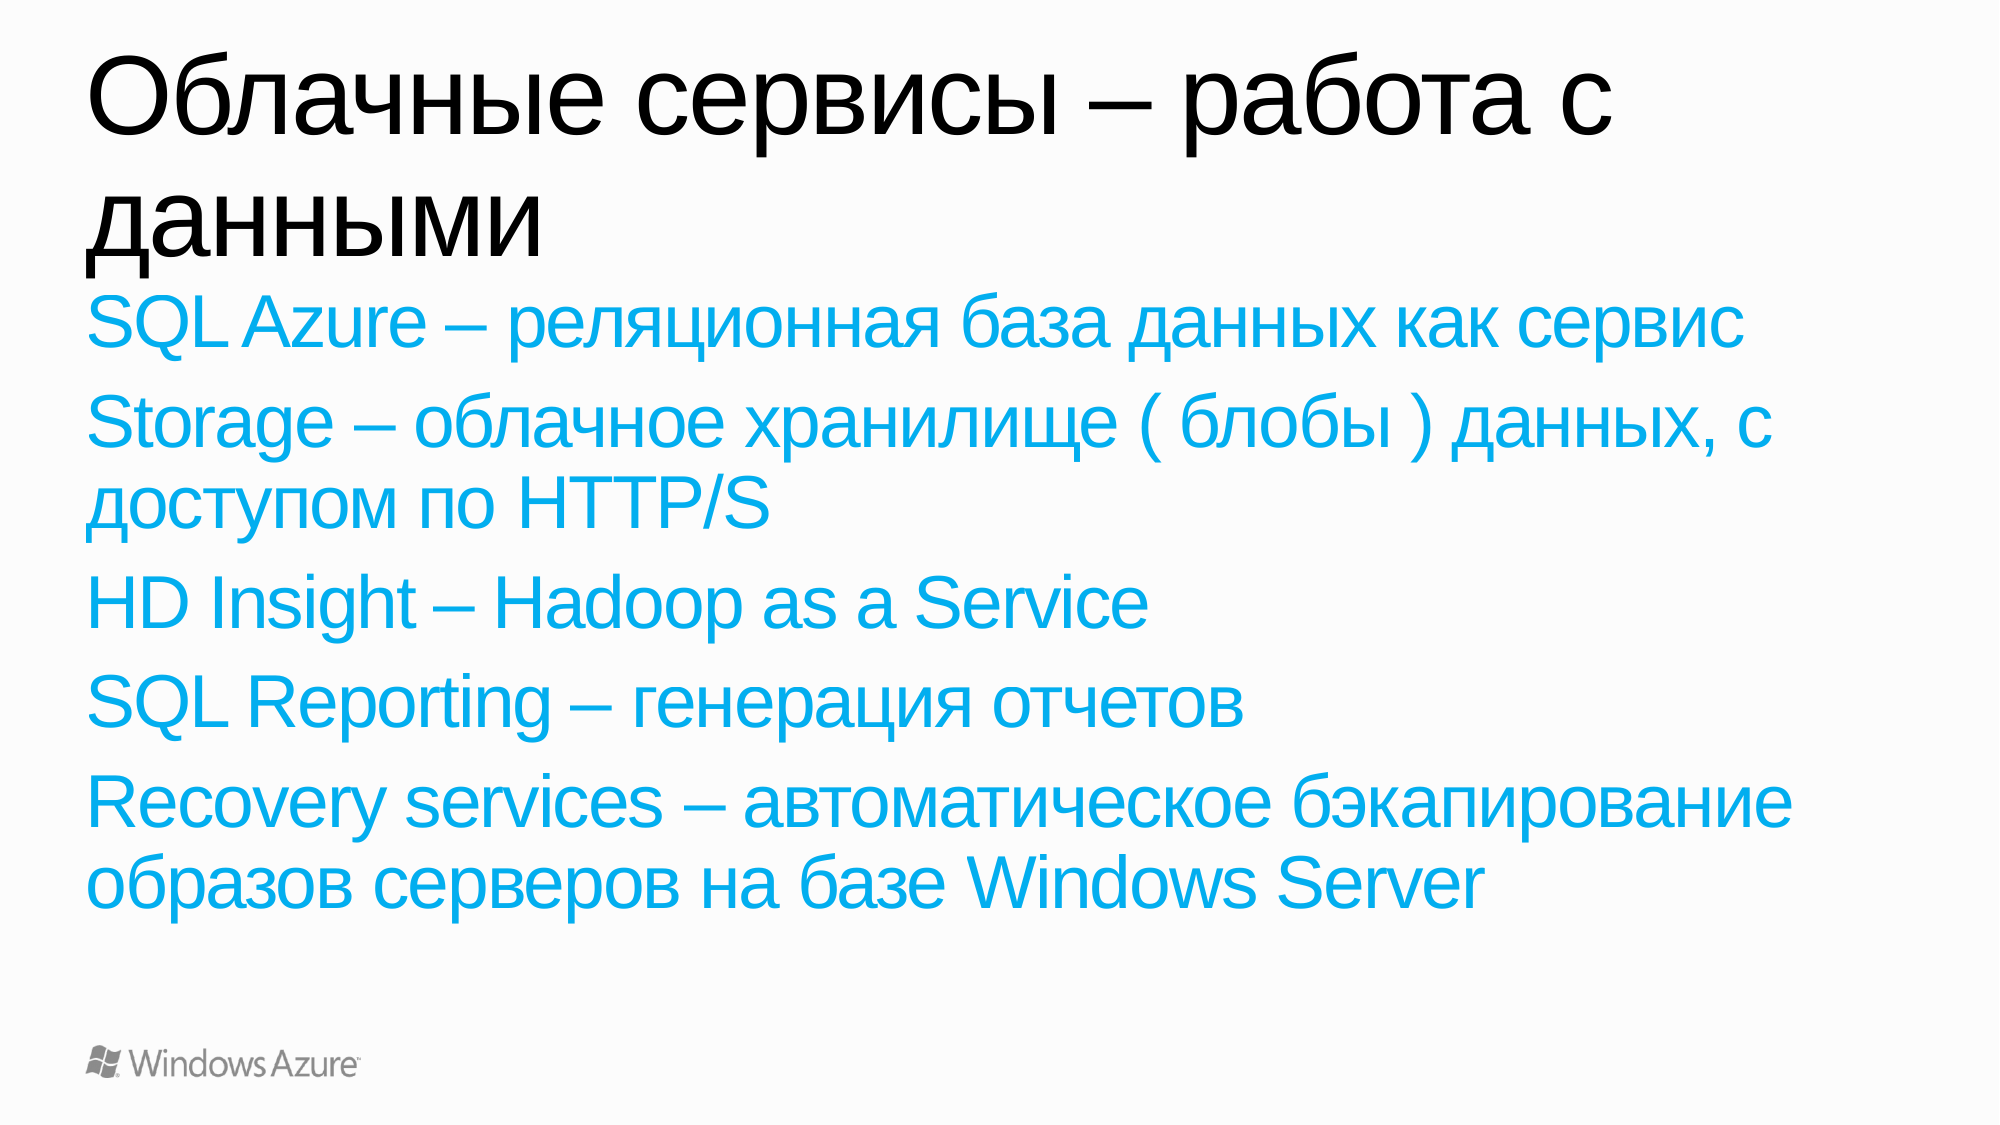

# Облачные сервисы – работа с данными
SQL Azure – реляционная база данных как сервис
Storage – облачное хранилище ( блобы ) данных, с доступом по HTTP/S
HD Insight – Hadoop as a Service
SQL Reporting – генерация отчетов
Recovery services – автоматическое бэкапирование образов серверов на базе Windows Server